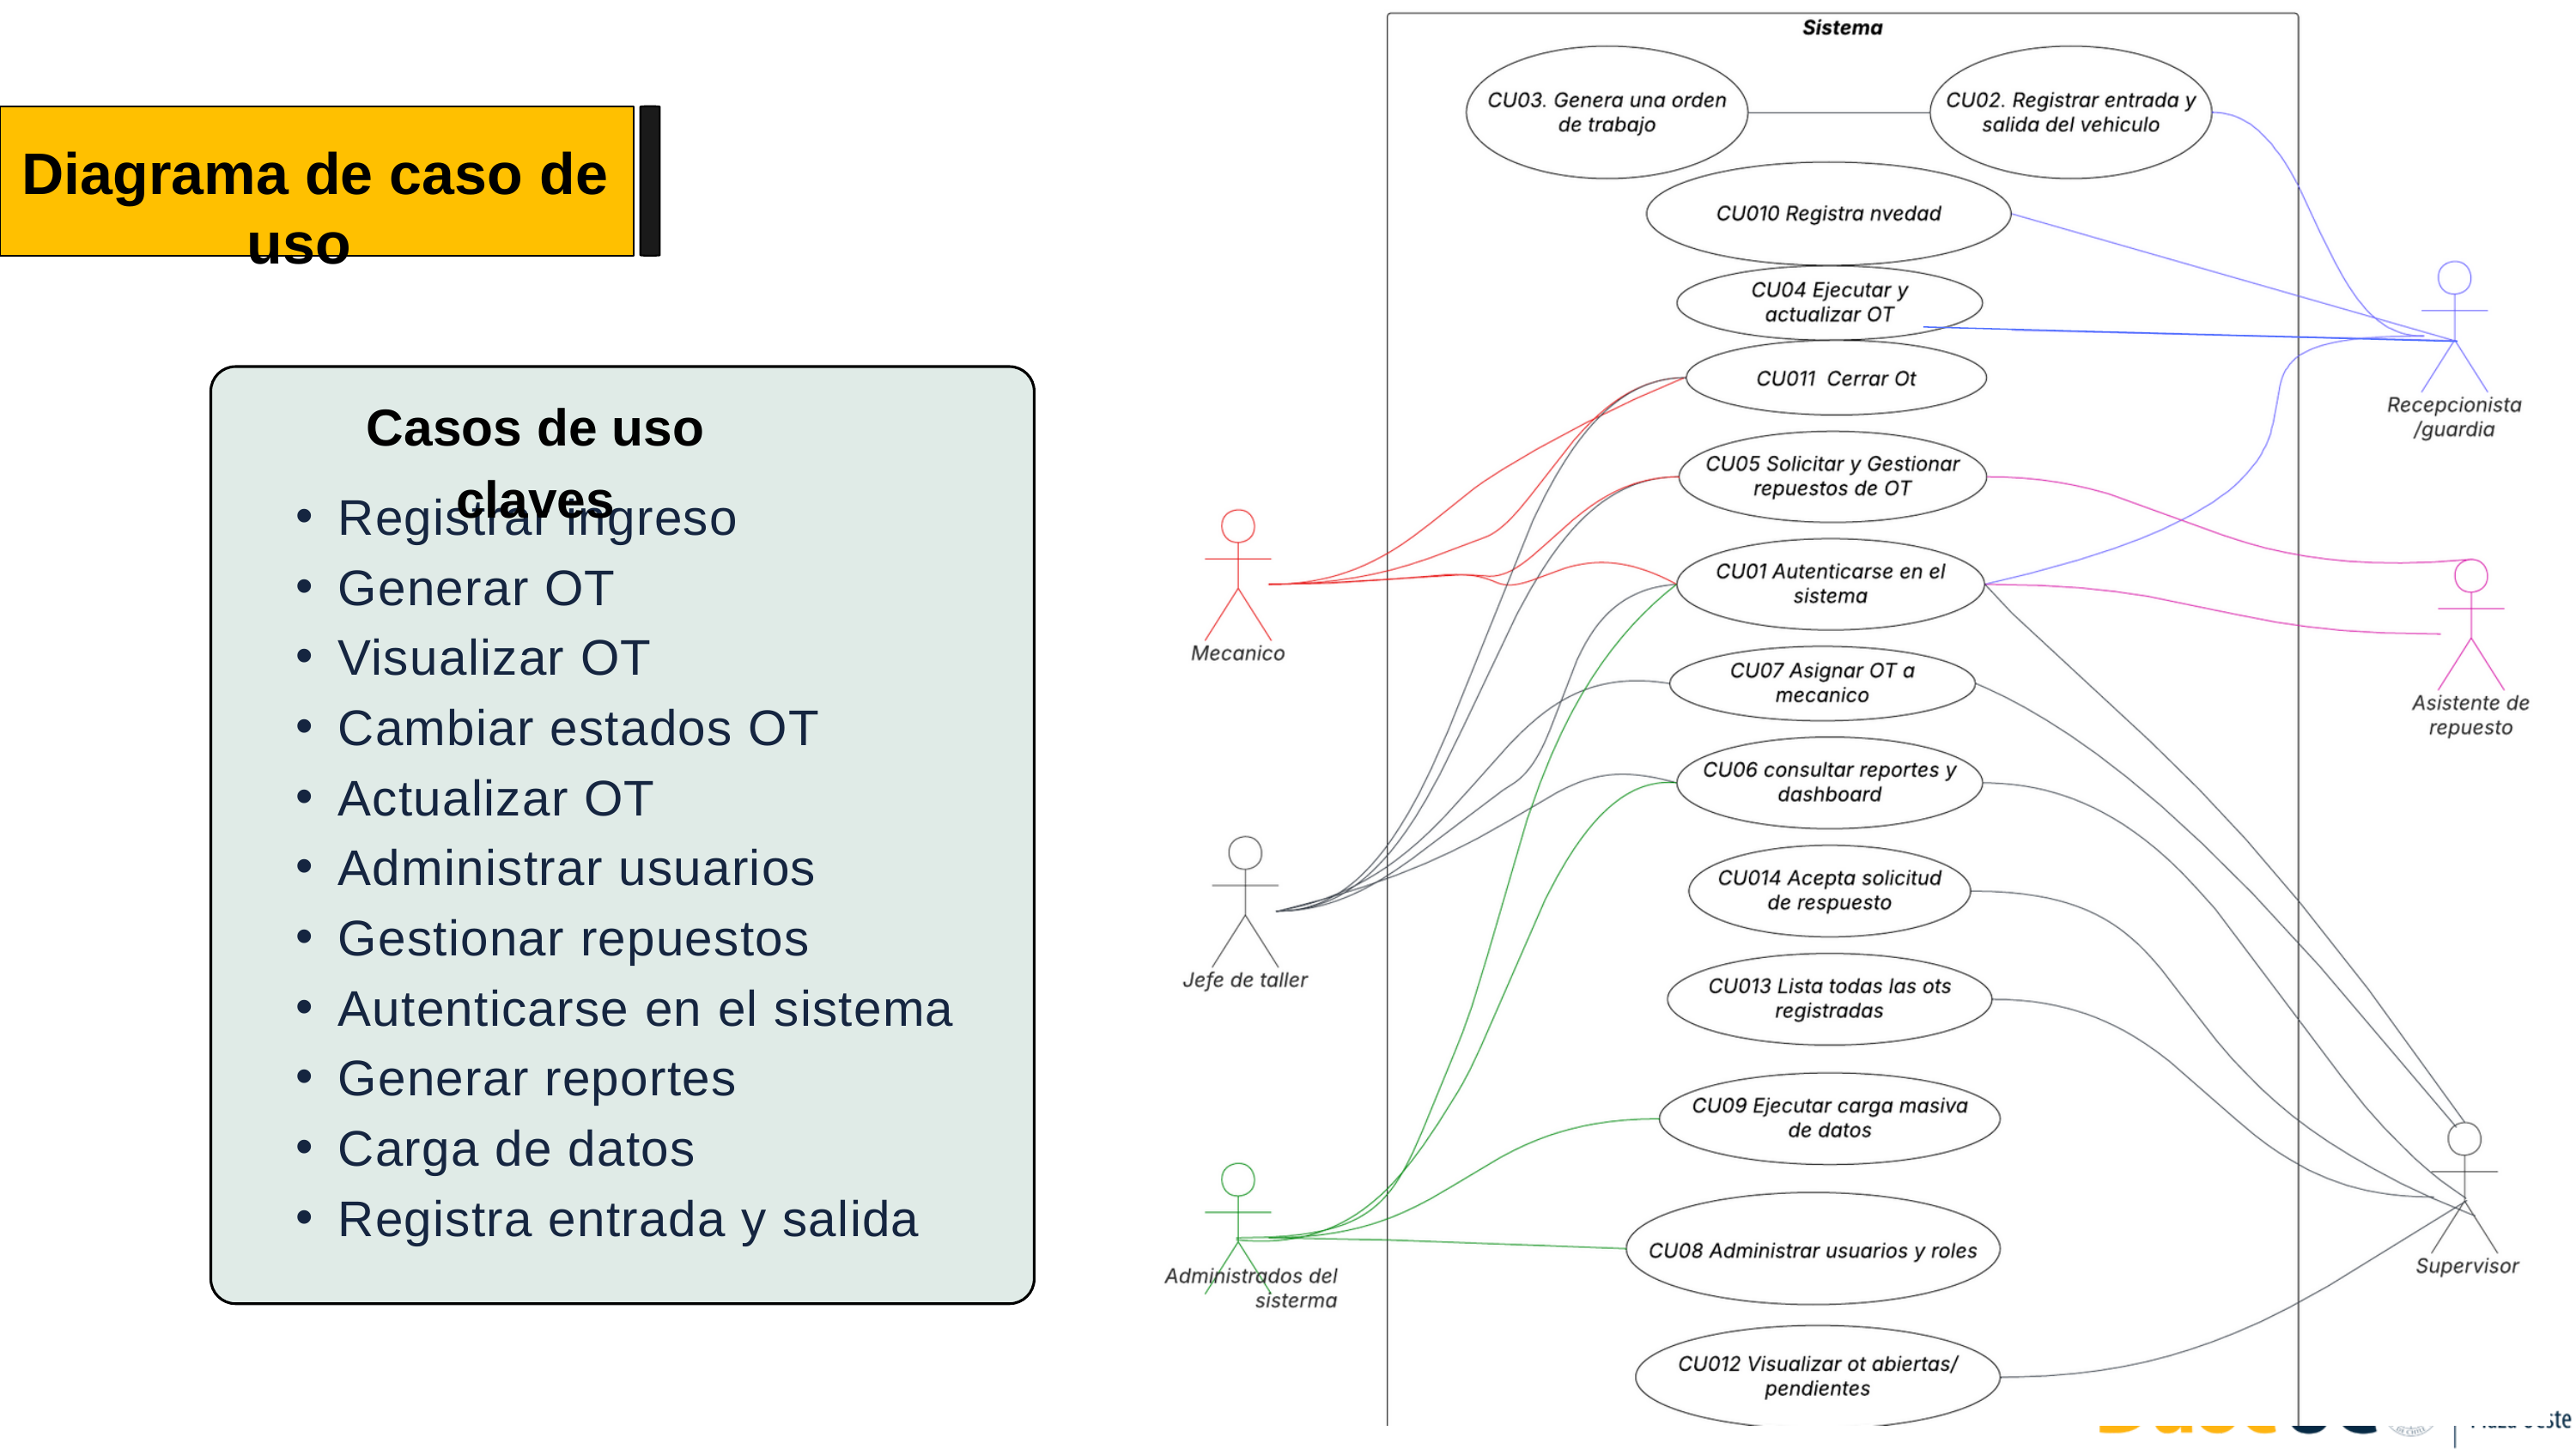

Diagrama de caso de uso

Casos de uso claves

Registrar ingreso
Generar OT
Visualizar OT
Cambiar estados OT
Actualizar OT
Administrar usuarios
Gestionar repuestos
Autenticarse en el sistema
Generar reportes
Carga de datos
Registra entrada y salida